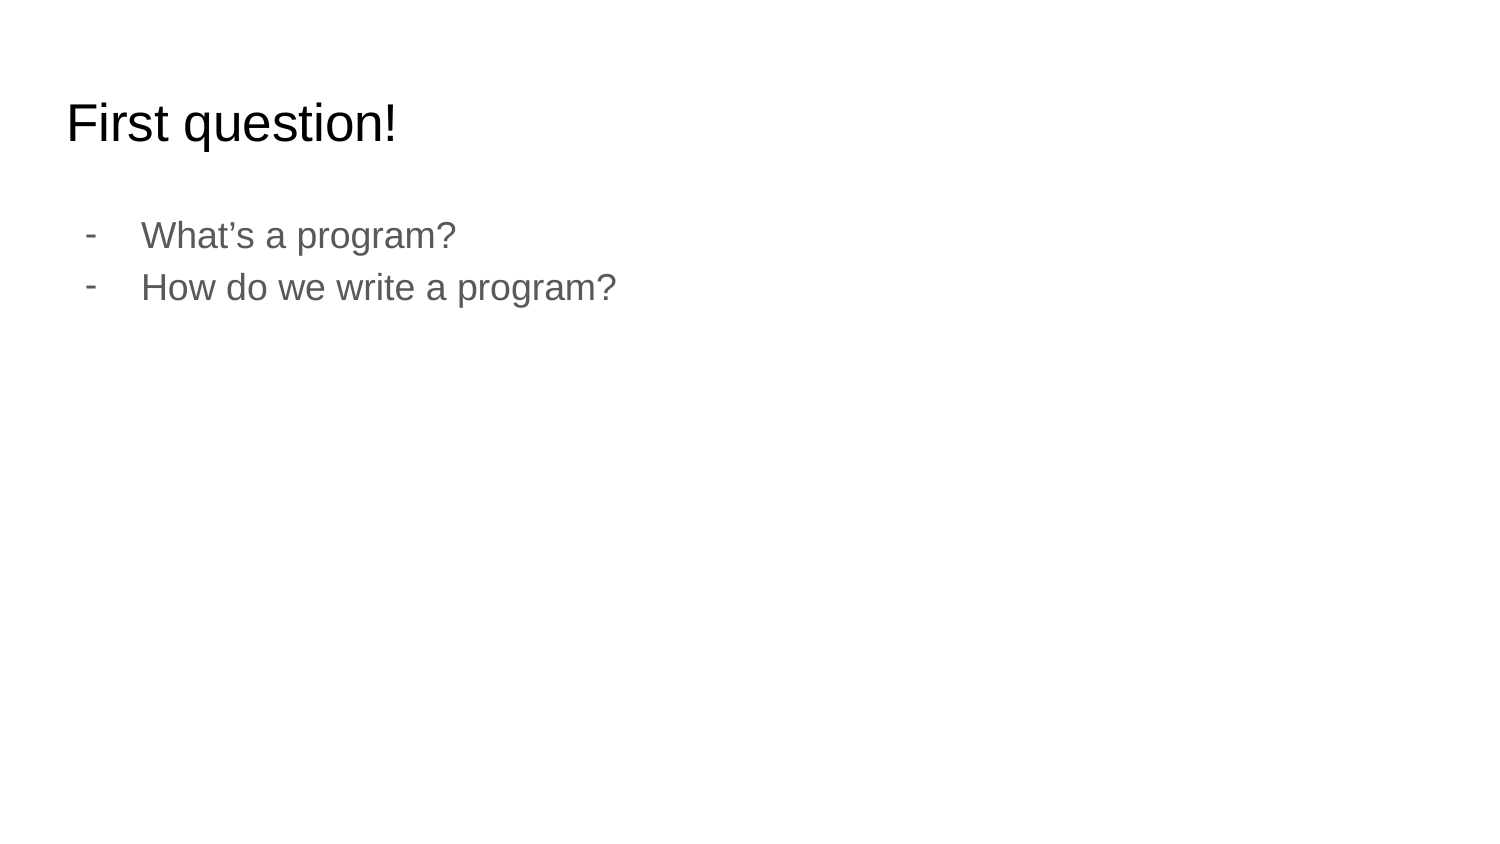

# First question!
What’s a program?
How do we write a program?